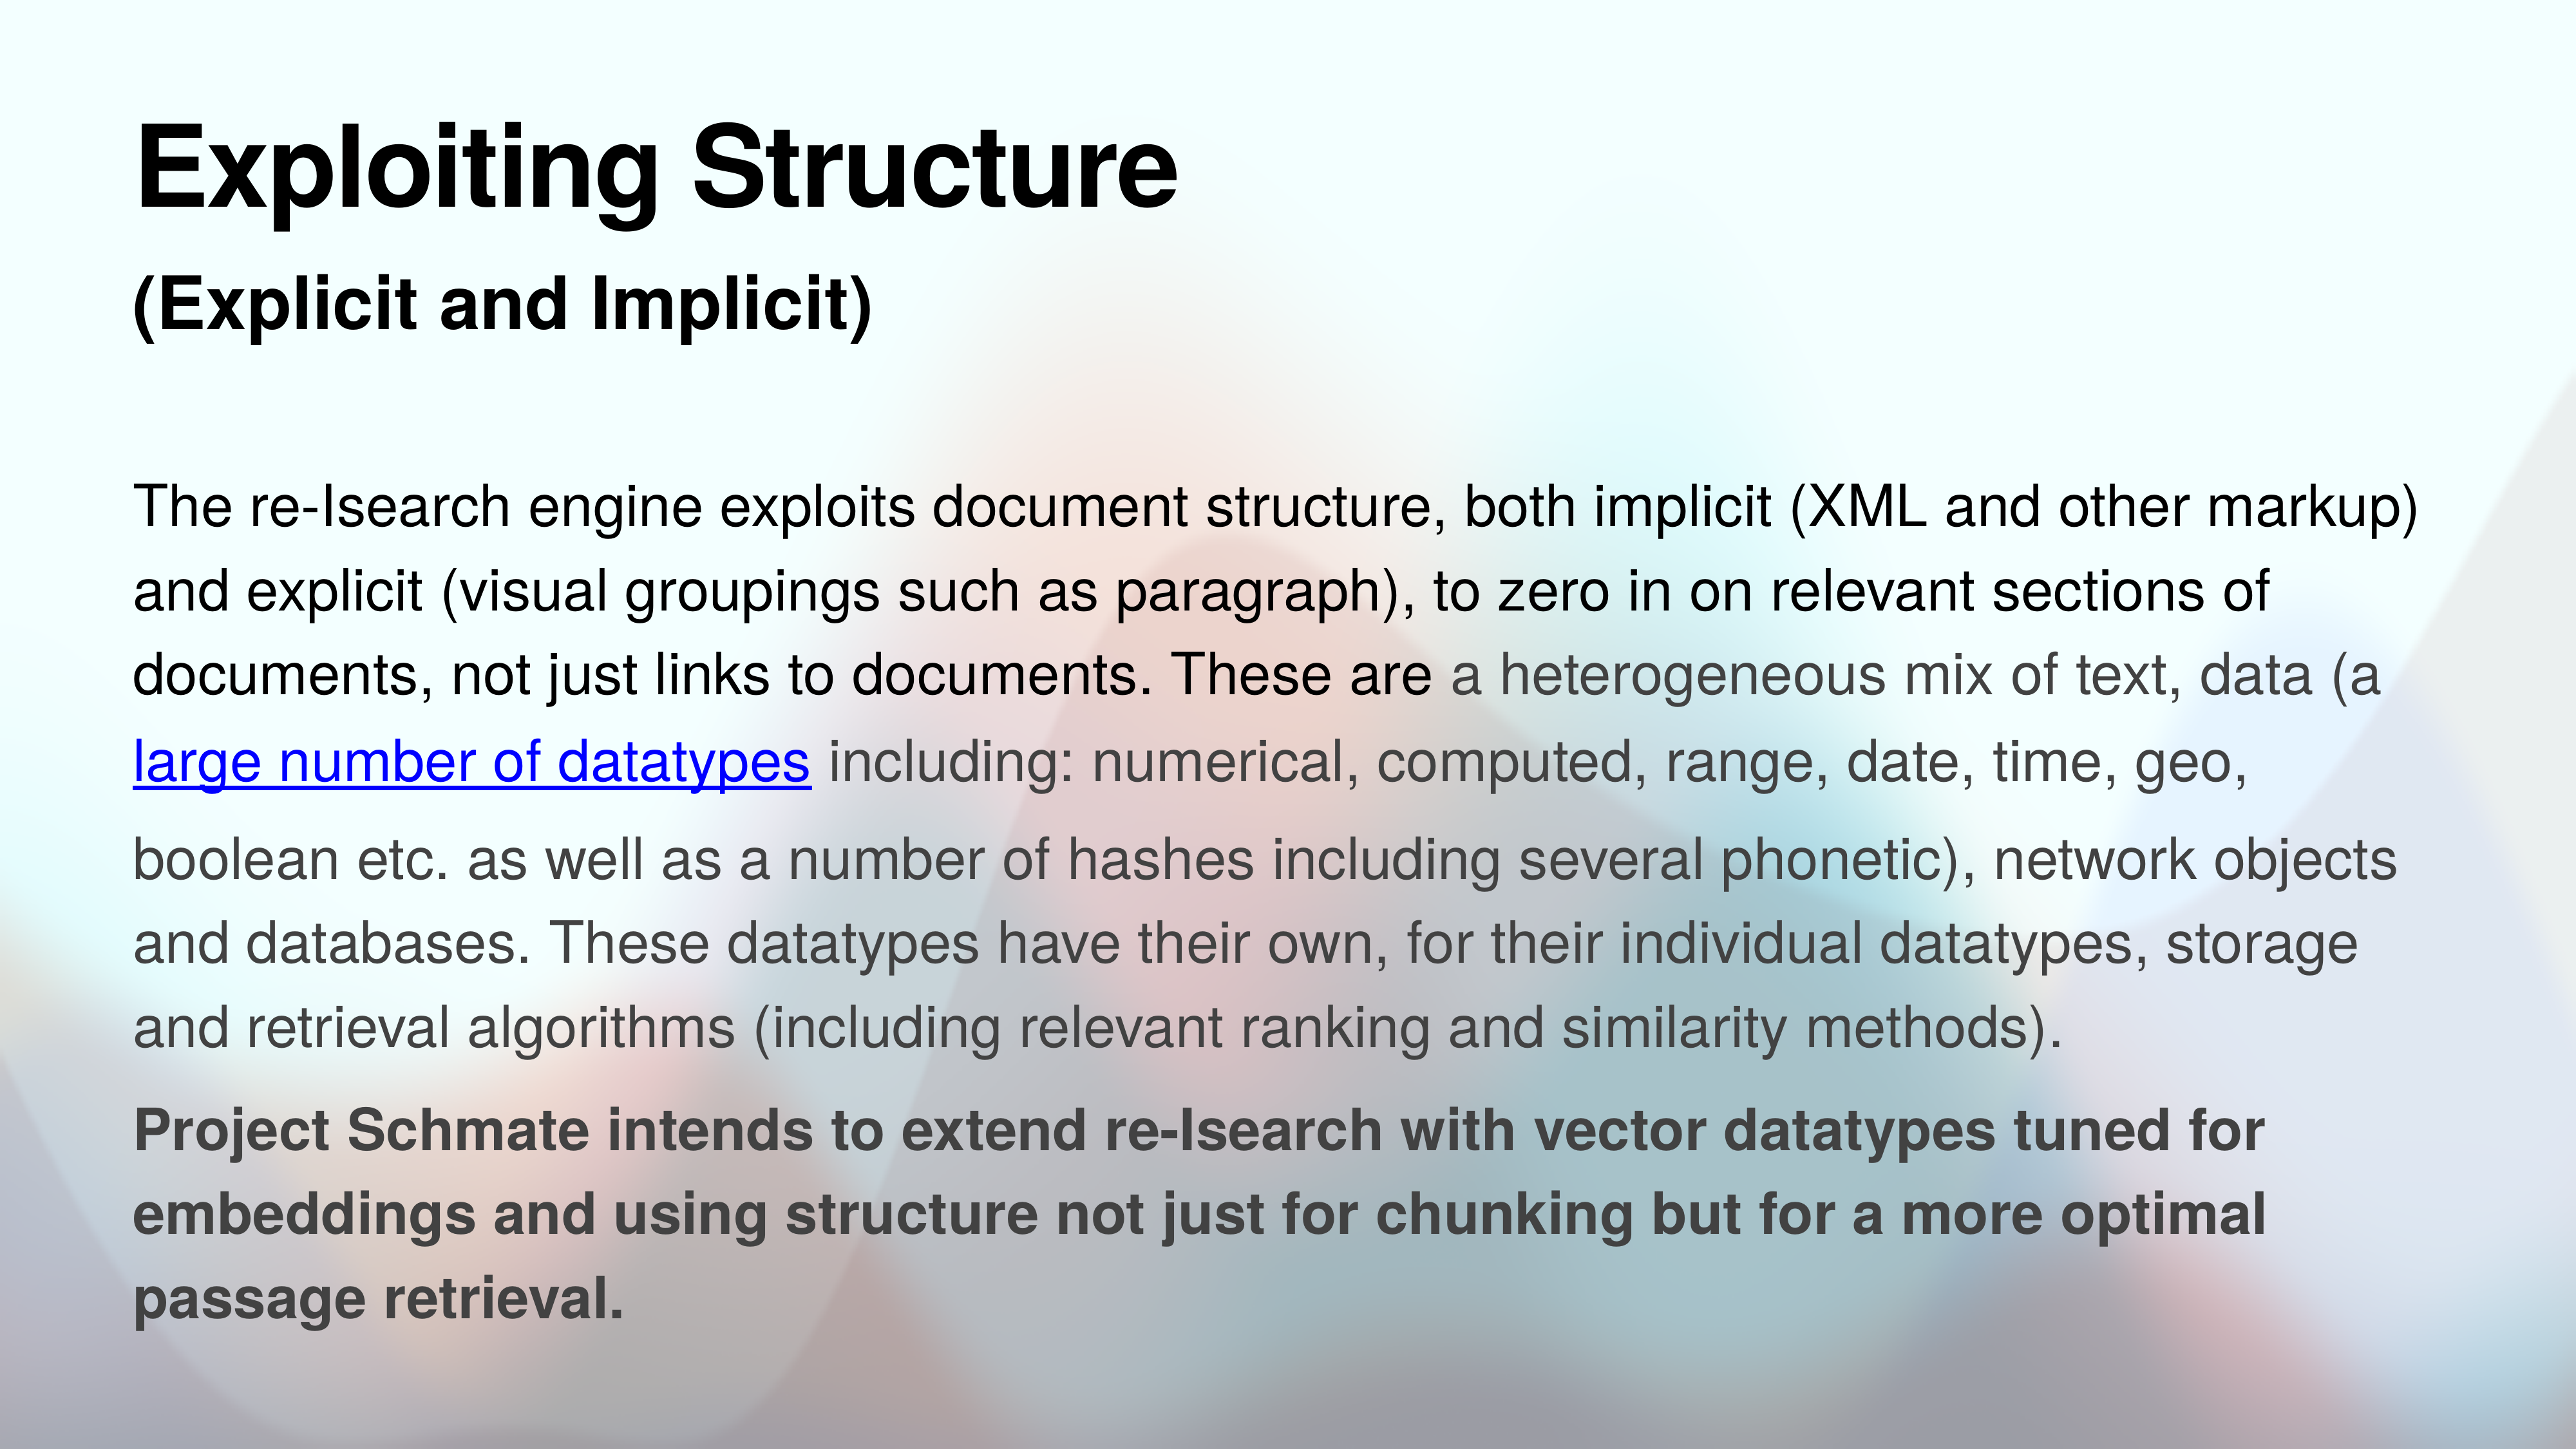

# Exploiting Structure
(Explicit and Implicit)
The re-Isearch engine exploits document structure, both implicit (XML and other markup) and explicit (visual groupings such as paragraph), to zero in on relevant sections of documents, not just links to documents. These are a heterogeneous mix of text, data (a large number of datatypes including: numerical, computed, range, date, time, geo, boolean etc. as well as a number of hashes including several phonetic), network objects and databases. These datatypes have their own, for their individual datatypes, storage and retrieval algorithms (including relevant ranking and similarity methods).
Project Schmate intends to extend re-Isearch with vector datatypes tuned for embeddings and using structure not just for chunking but for a more optimal passage retrieval.